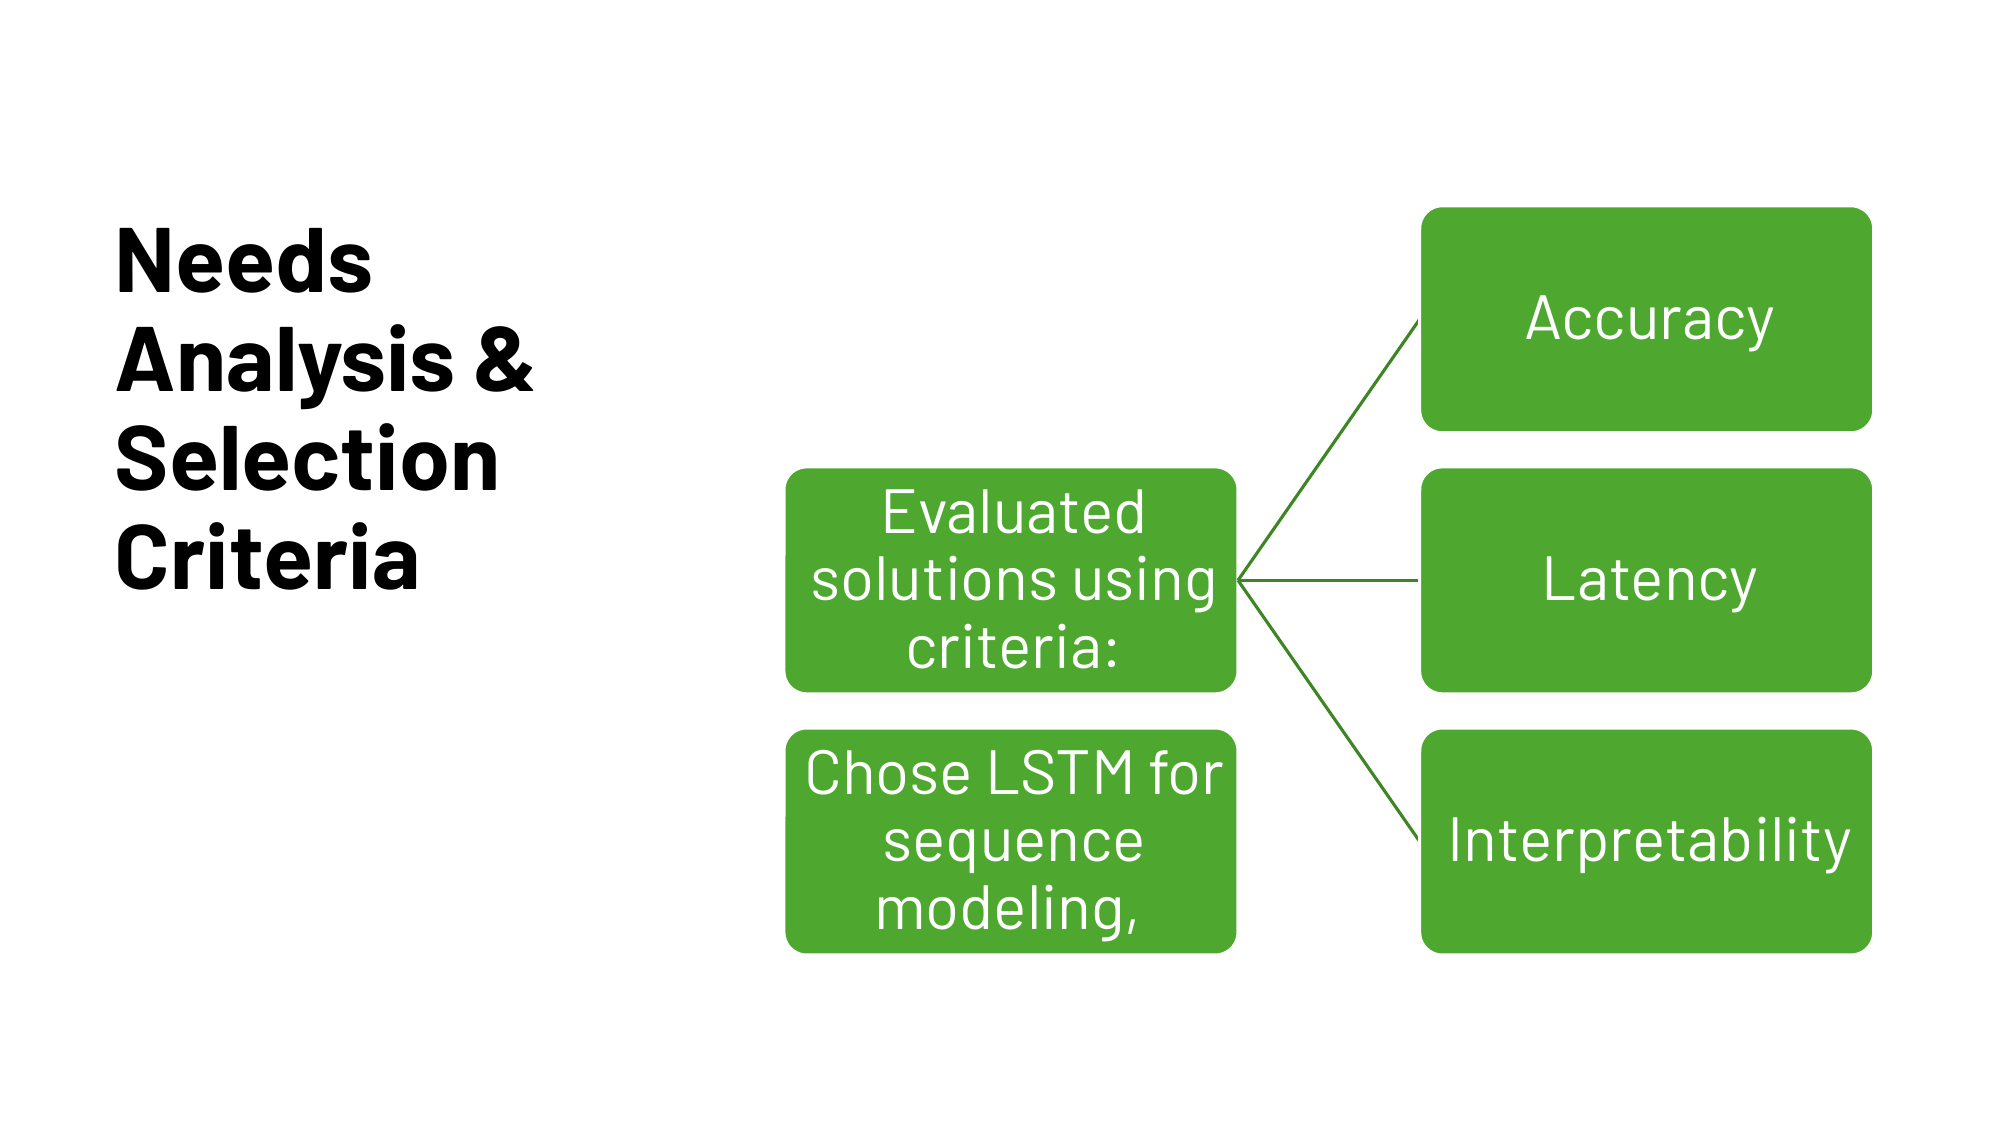

# Needs Analysis & Selection Criteria
Evaluated solutions using criteria:

Accuracy

Latency

Interpretability
Chose LSTM for sequence modeling,